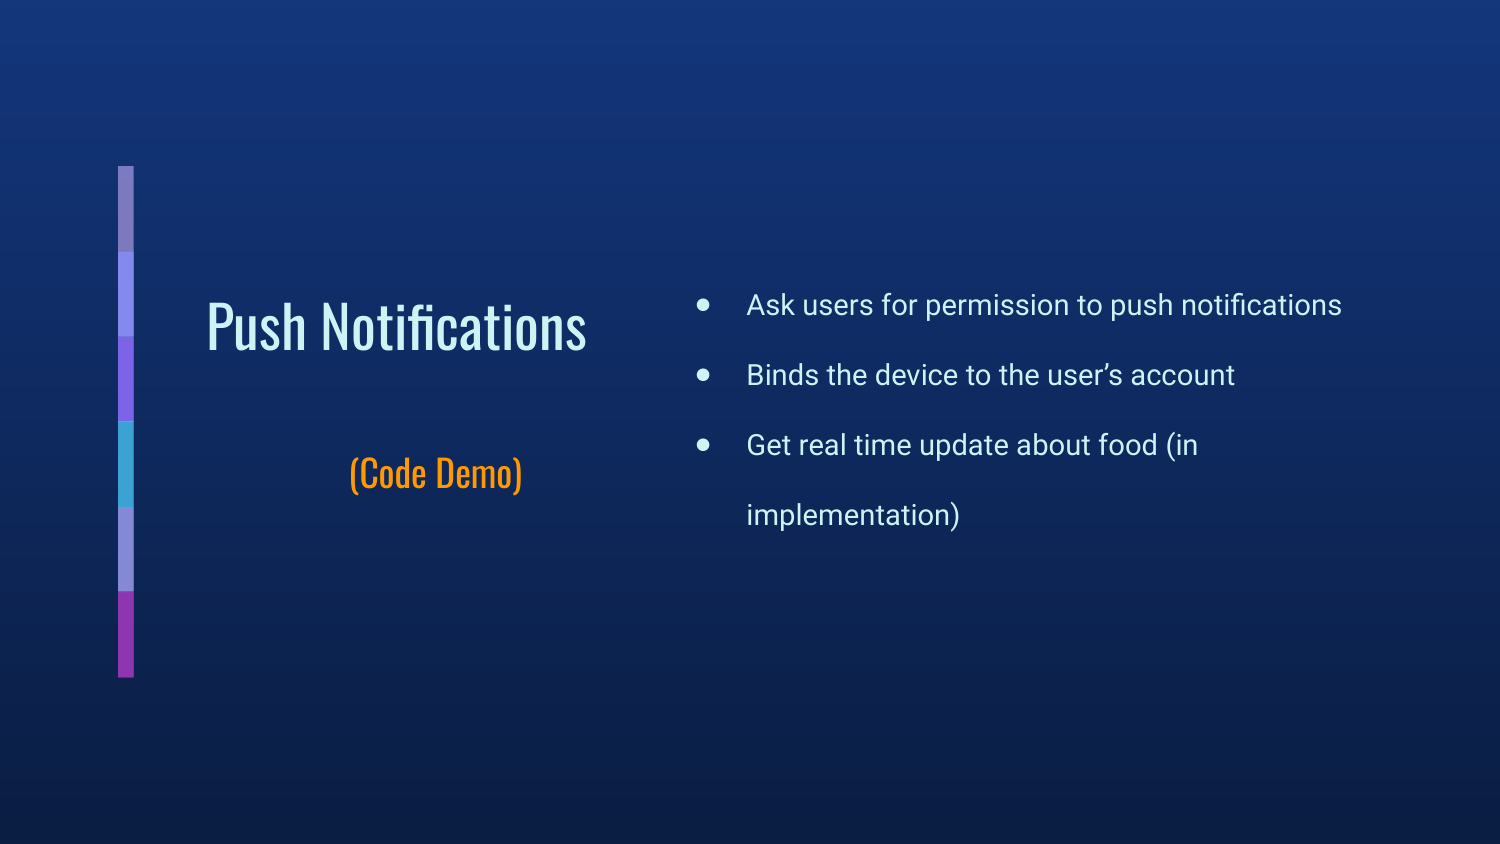

Ask users for permission to push notifications
Binds the device to the user’s account
Get real time update about food (in implementation)
# Push Notifications
(Code Demo)